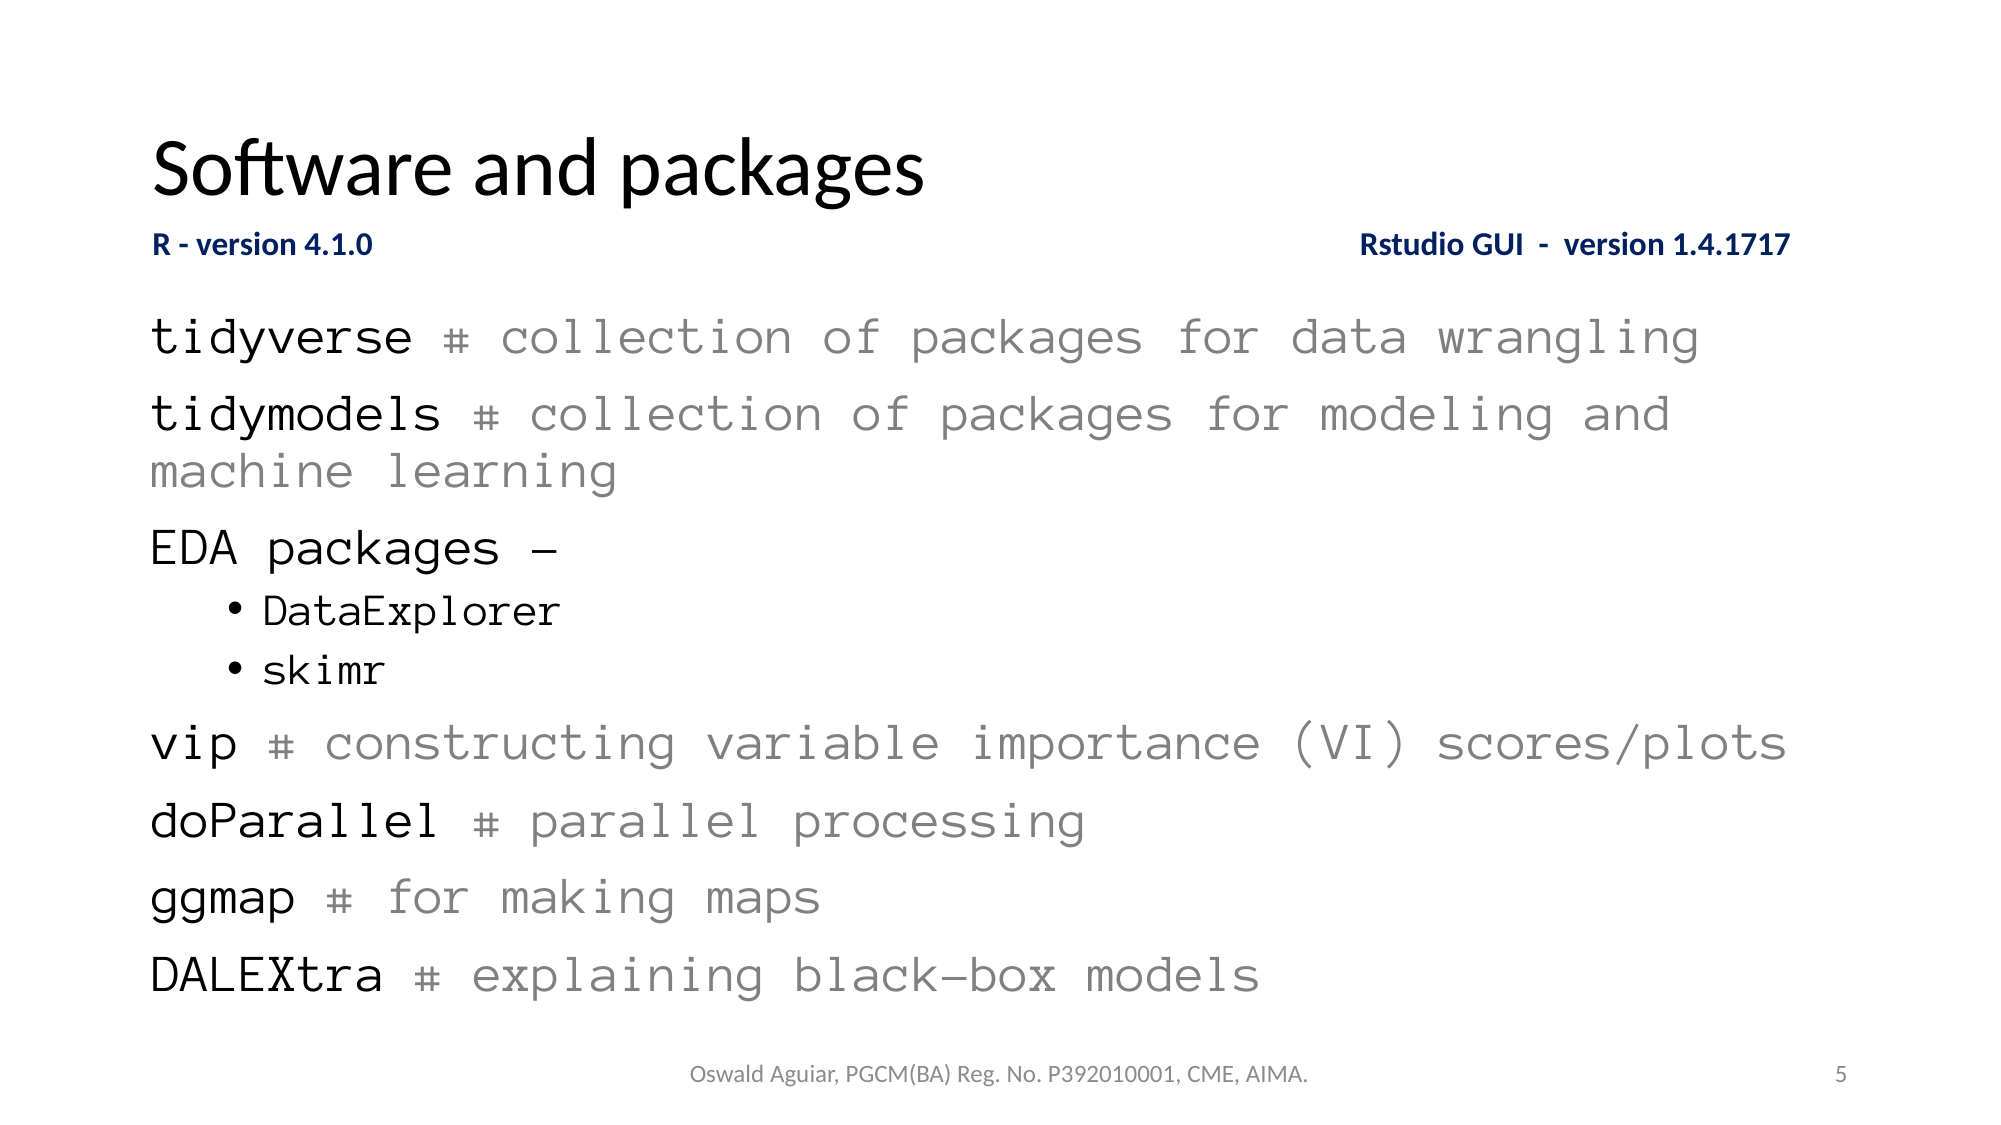

# Software and packages
R - version 4.1.0  							 Rstudio GUI  -  version 1.4.1717
tidyverse # collection of packages for data wrangling
tidymodels # collection of packages for modeling and machine learning
EDA packages –
DataExplorer
skimr
vip # constructing variable importance (VI) scores/plots
doParallel # parallel processing
ggmap # for making maps
DALEXtra # explaining black-box models
Oswald Aguiar, PGCM(BA) Reg. No. P392010001, CME, AIMA.
5